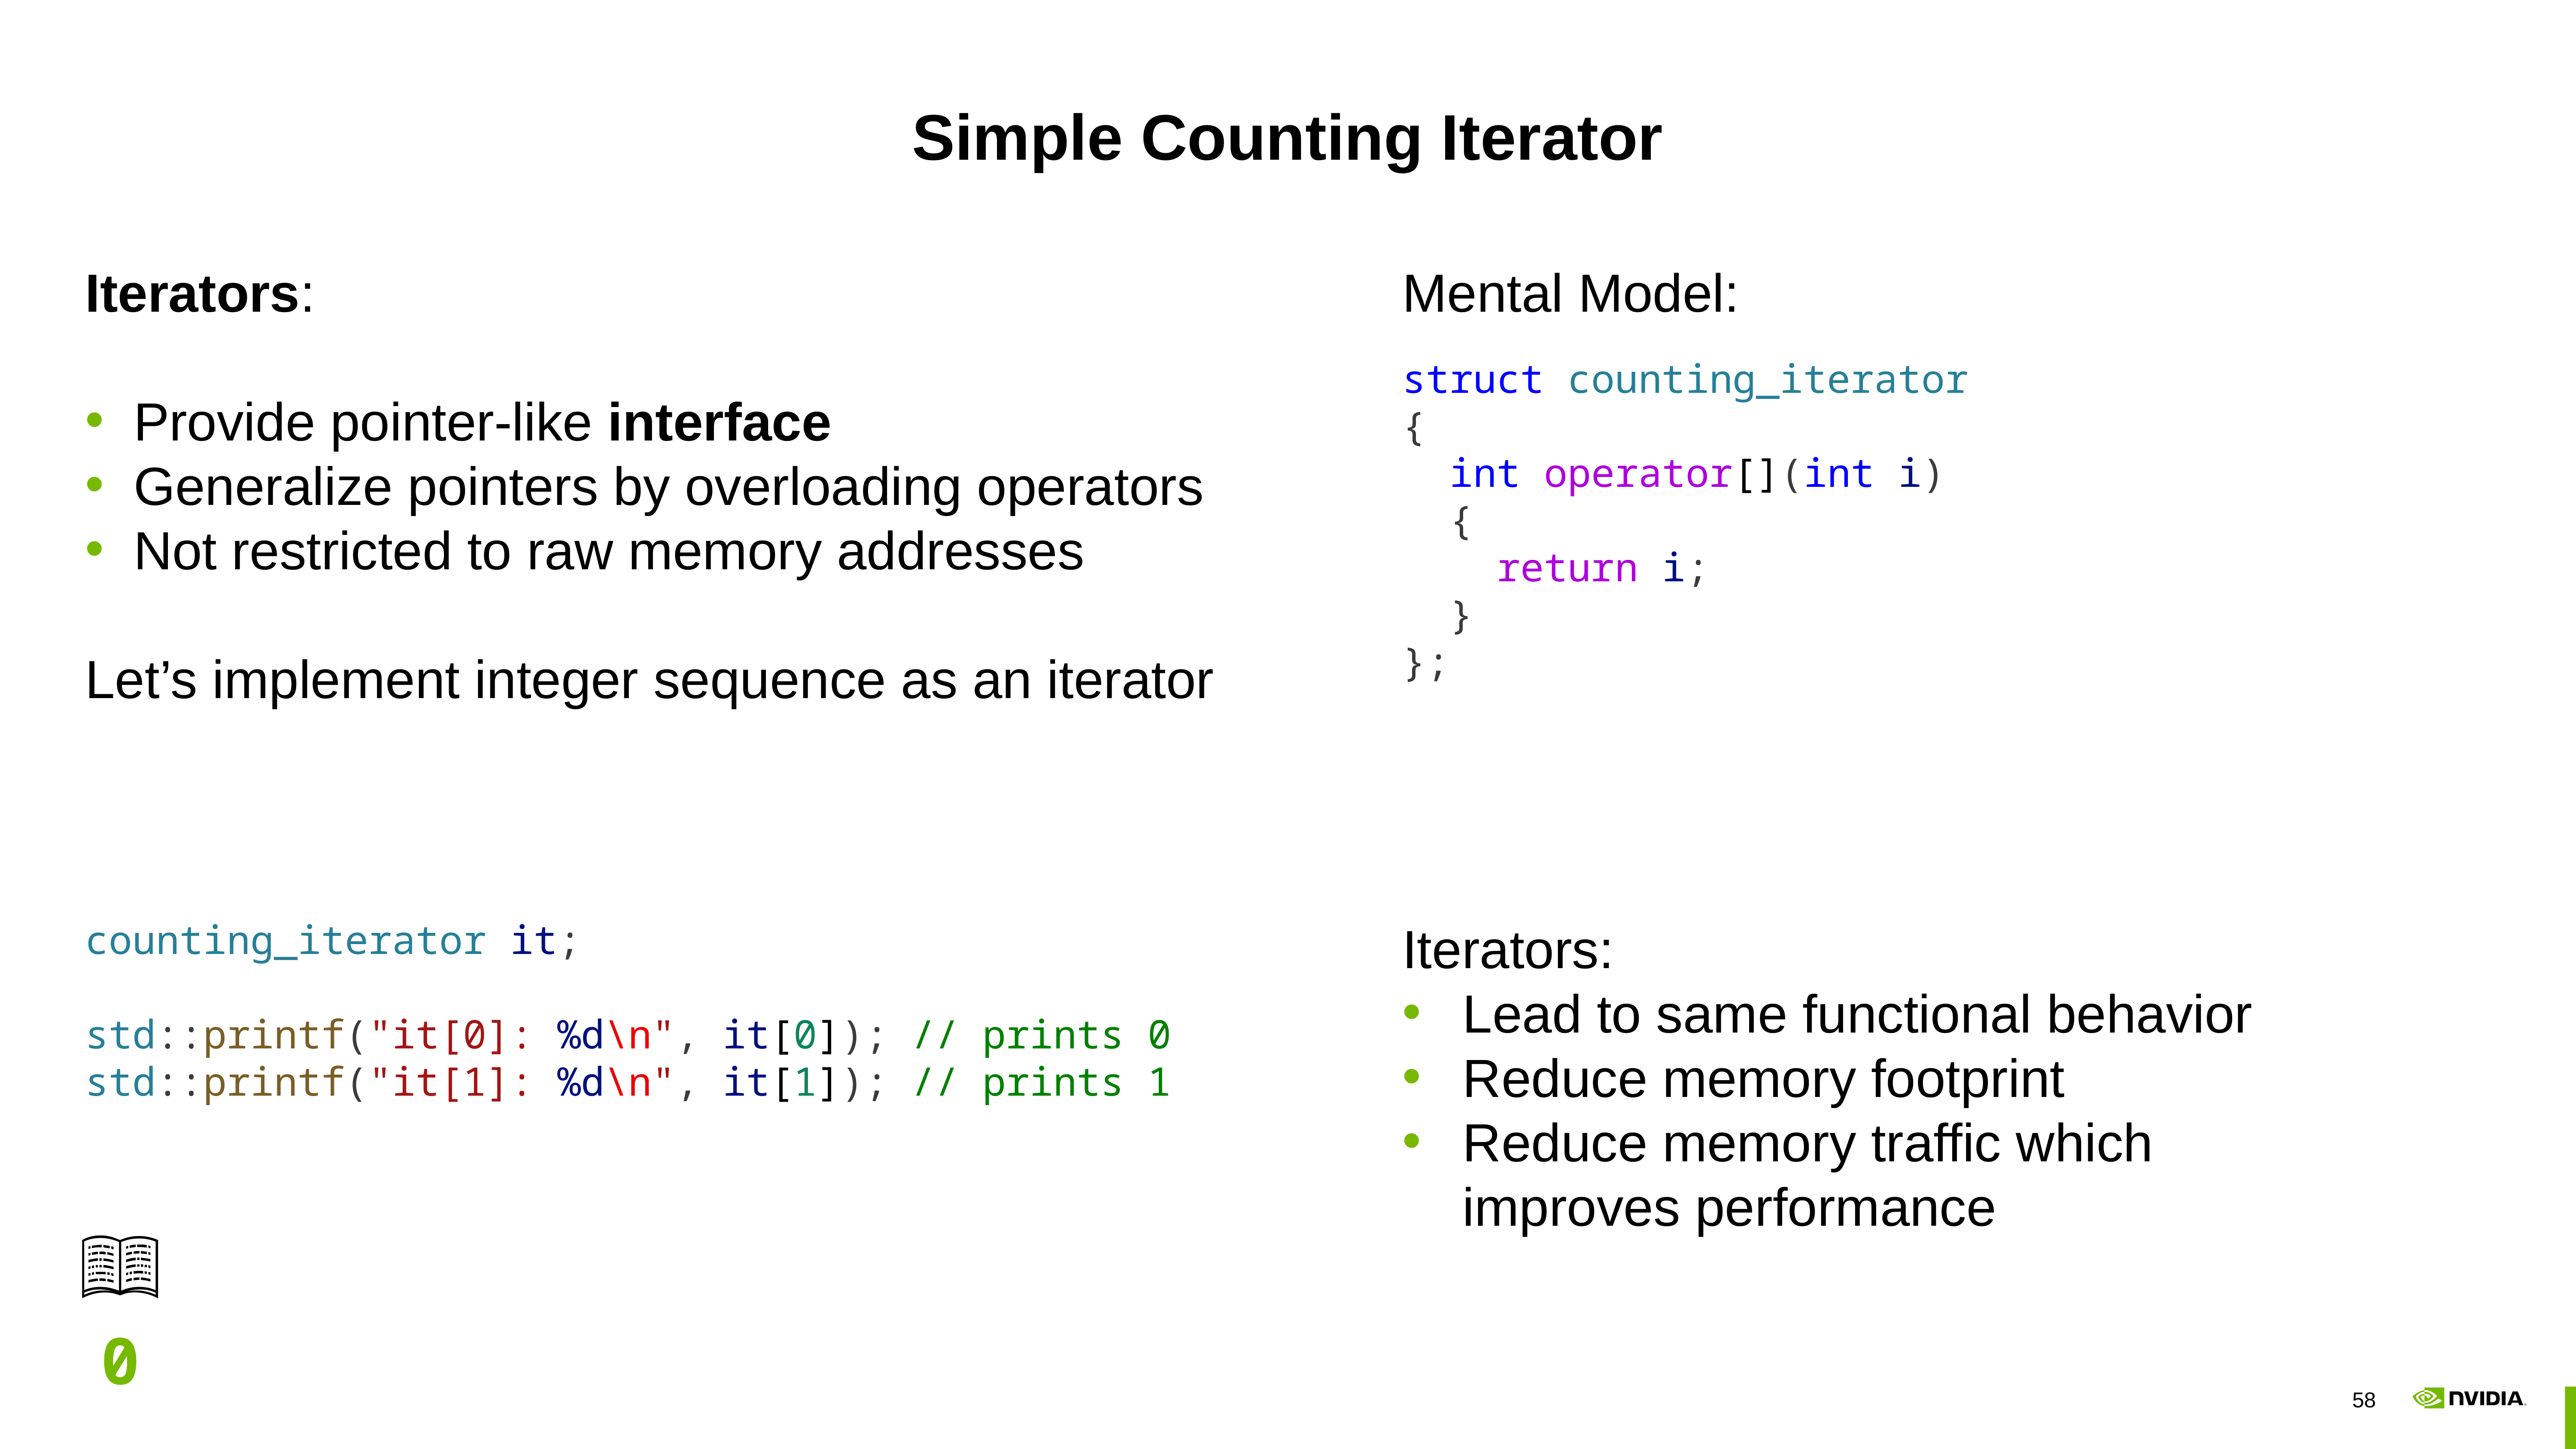

# Simple Counting Iterator
Iterators:

Provide pointer-like interface
Generalize pointers by overloading operators
Not restricted to raw memory addresses

Let’s implement integer sequence as an iterator
Mental Model:
struct counting_iterator
{
  int operator[](int i)
  {
    return i;
  }
};

counting_iterator it;

std::printf("it[0]: %d\n", it[0]); // prints 0
std::printf("it[1]: %d\n", it[1]); // prints 1
Iterators:
Lead to same functional behavior
Reduce memory footprint
Reduce memory traffic which improves performance

| 📖 |
| --- |
| 0 |